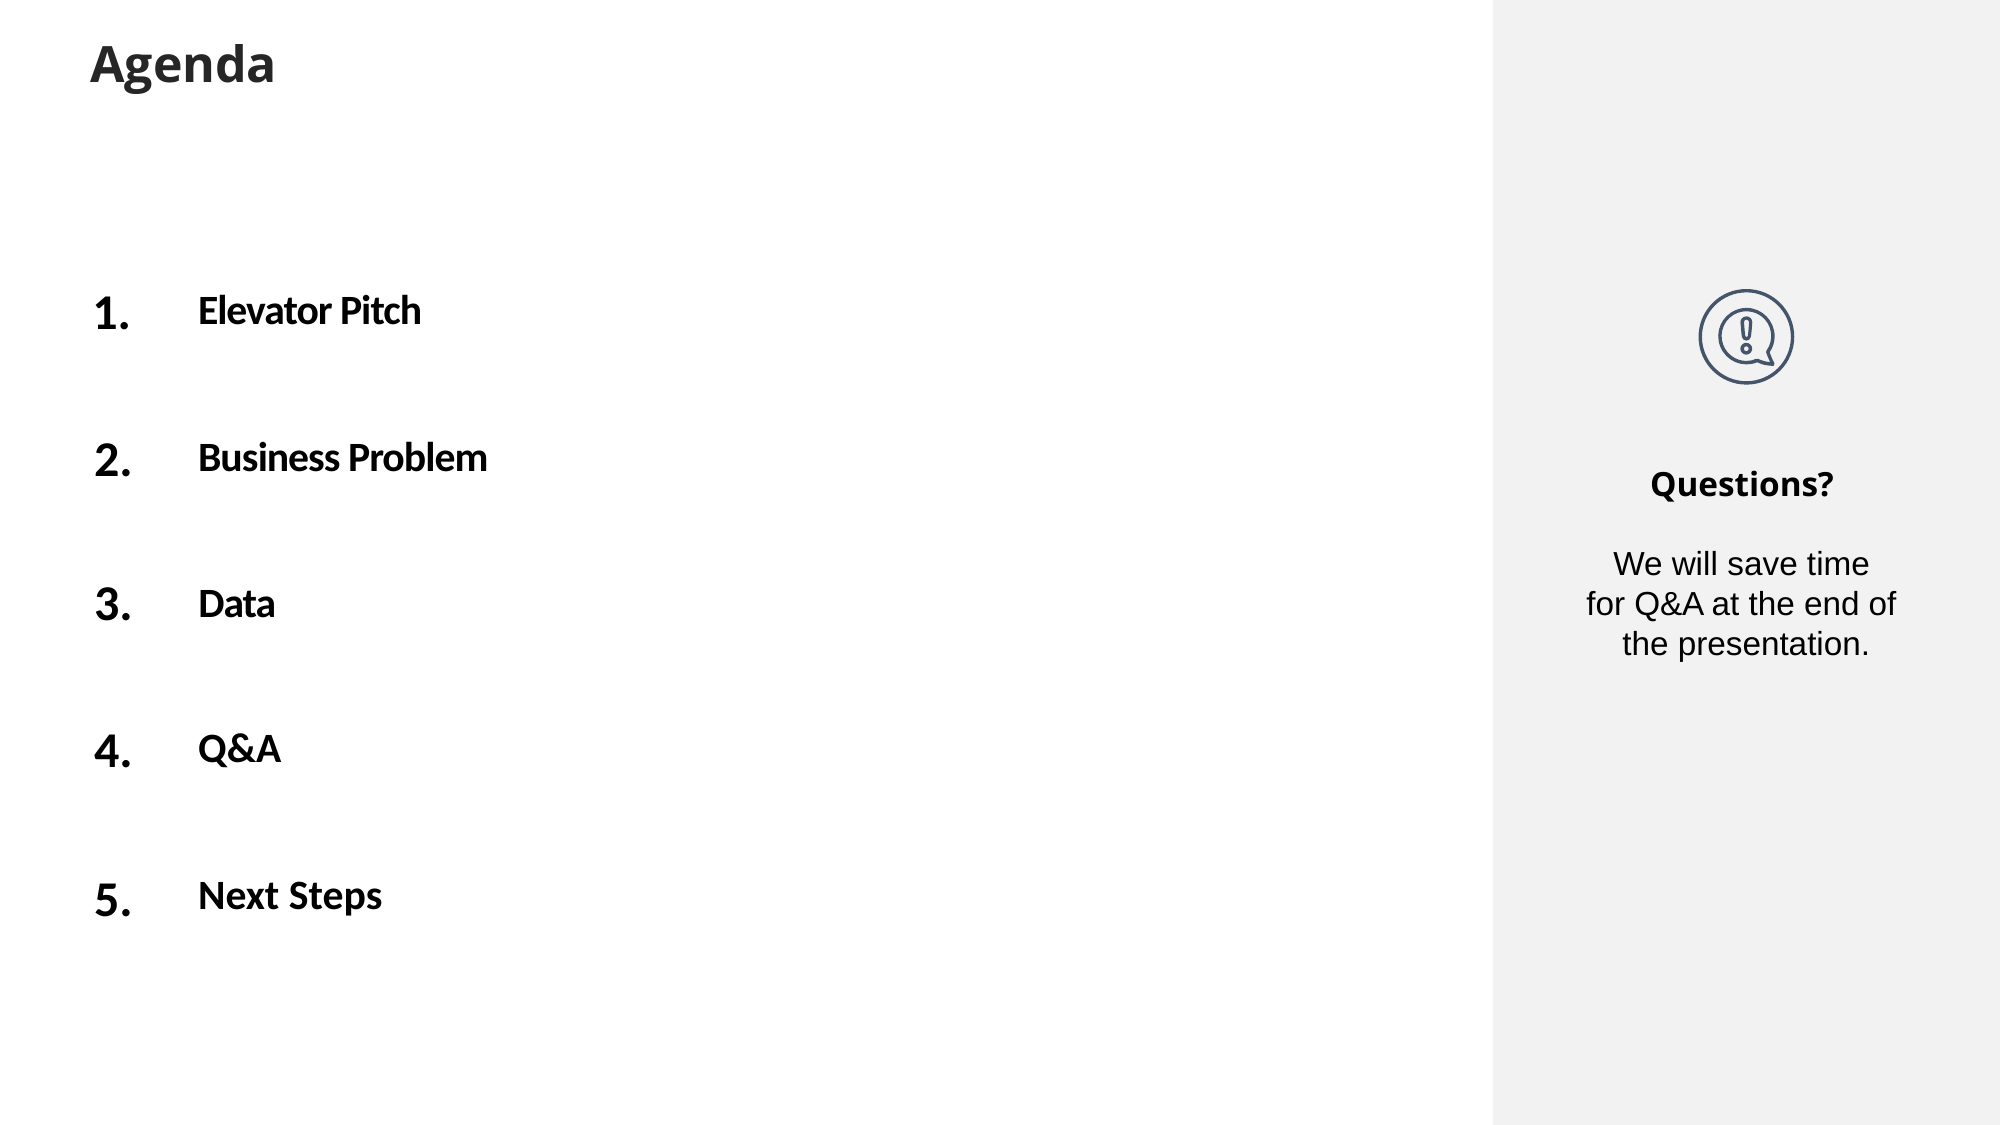

Questions?

We will save time
for Q&A at the end of
the presentation.
# Agenda

1.
Elevator Pitch

2.
Business Problem
3.
Data
4.
Q&A
5.
Next Steps